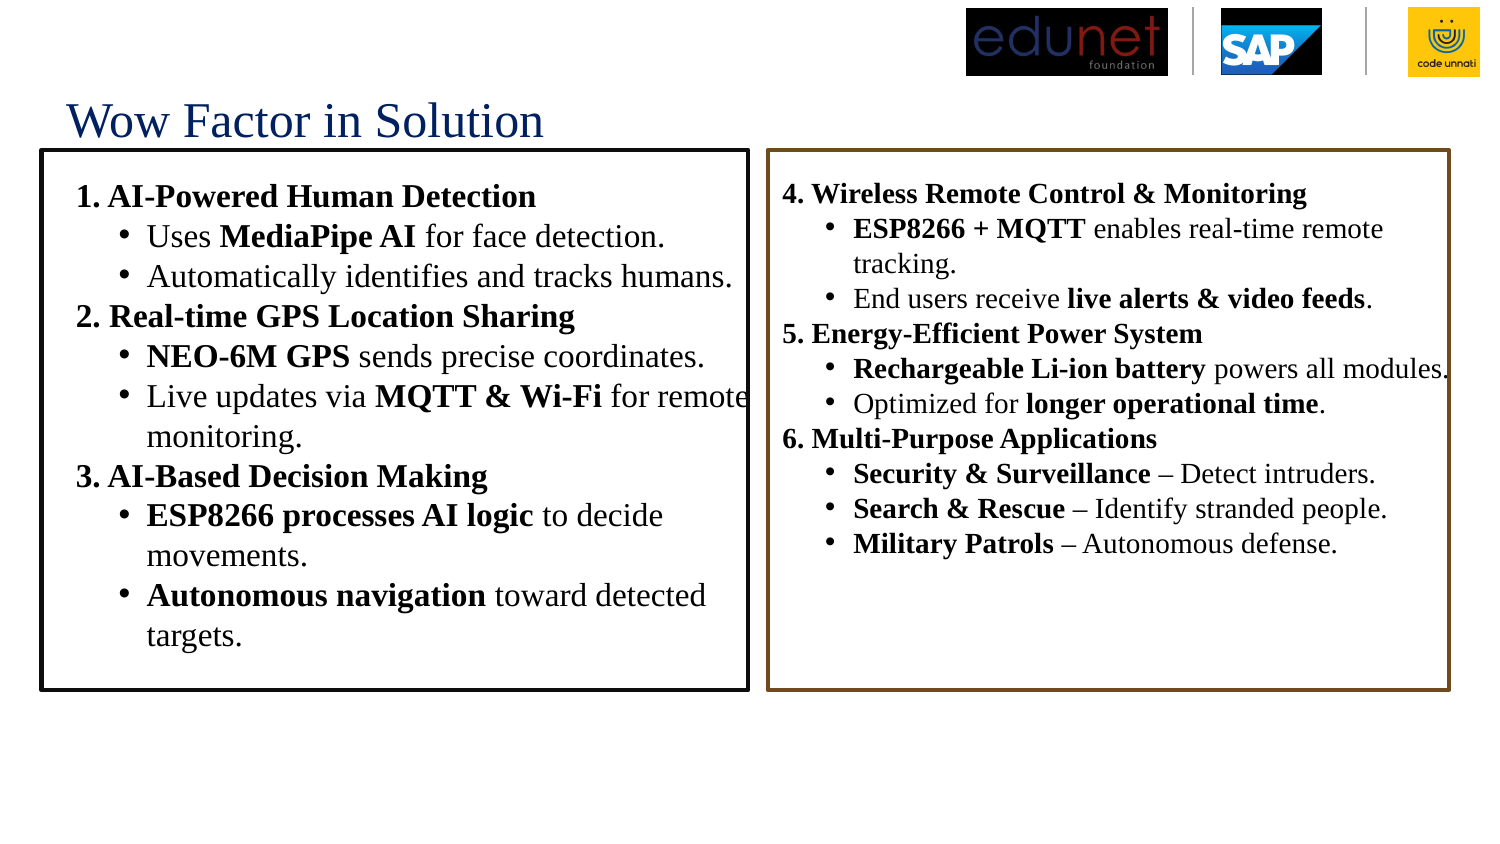

# Wow Factor in Solution

1. AI-Powered Human Detection
Uses MediaPipe AI for face detection.
Automatically identifies and tracks humans.
2. Real-time GPS Location Sharing
NEO-6M GPS sends precise coordinates.
Live updates via MQTT & Wi-Fi for remote monitoring.
3. AI-Based Decision Making
ESP8266 processes AI logic to decide movements.
Autonomous navigation toward detected targets.

4. Wireless Remote Control & Monitoring
ESP8266 + MQTT enables real-time remote tracking.
End users receive live alerts & video feeds.
5. Energy-Efficient Power System
Rechargeable Li-ion battery powers all modules.
Optimized for longer operational time.
6. Multi-Purpose Applications
Security & Surveillance – Detect intruders.
Search & Rescue – Identify stranded people.
Military Patrols – Autonomous defense.